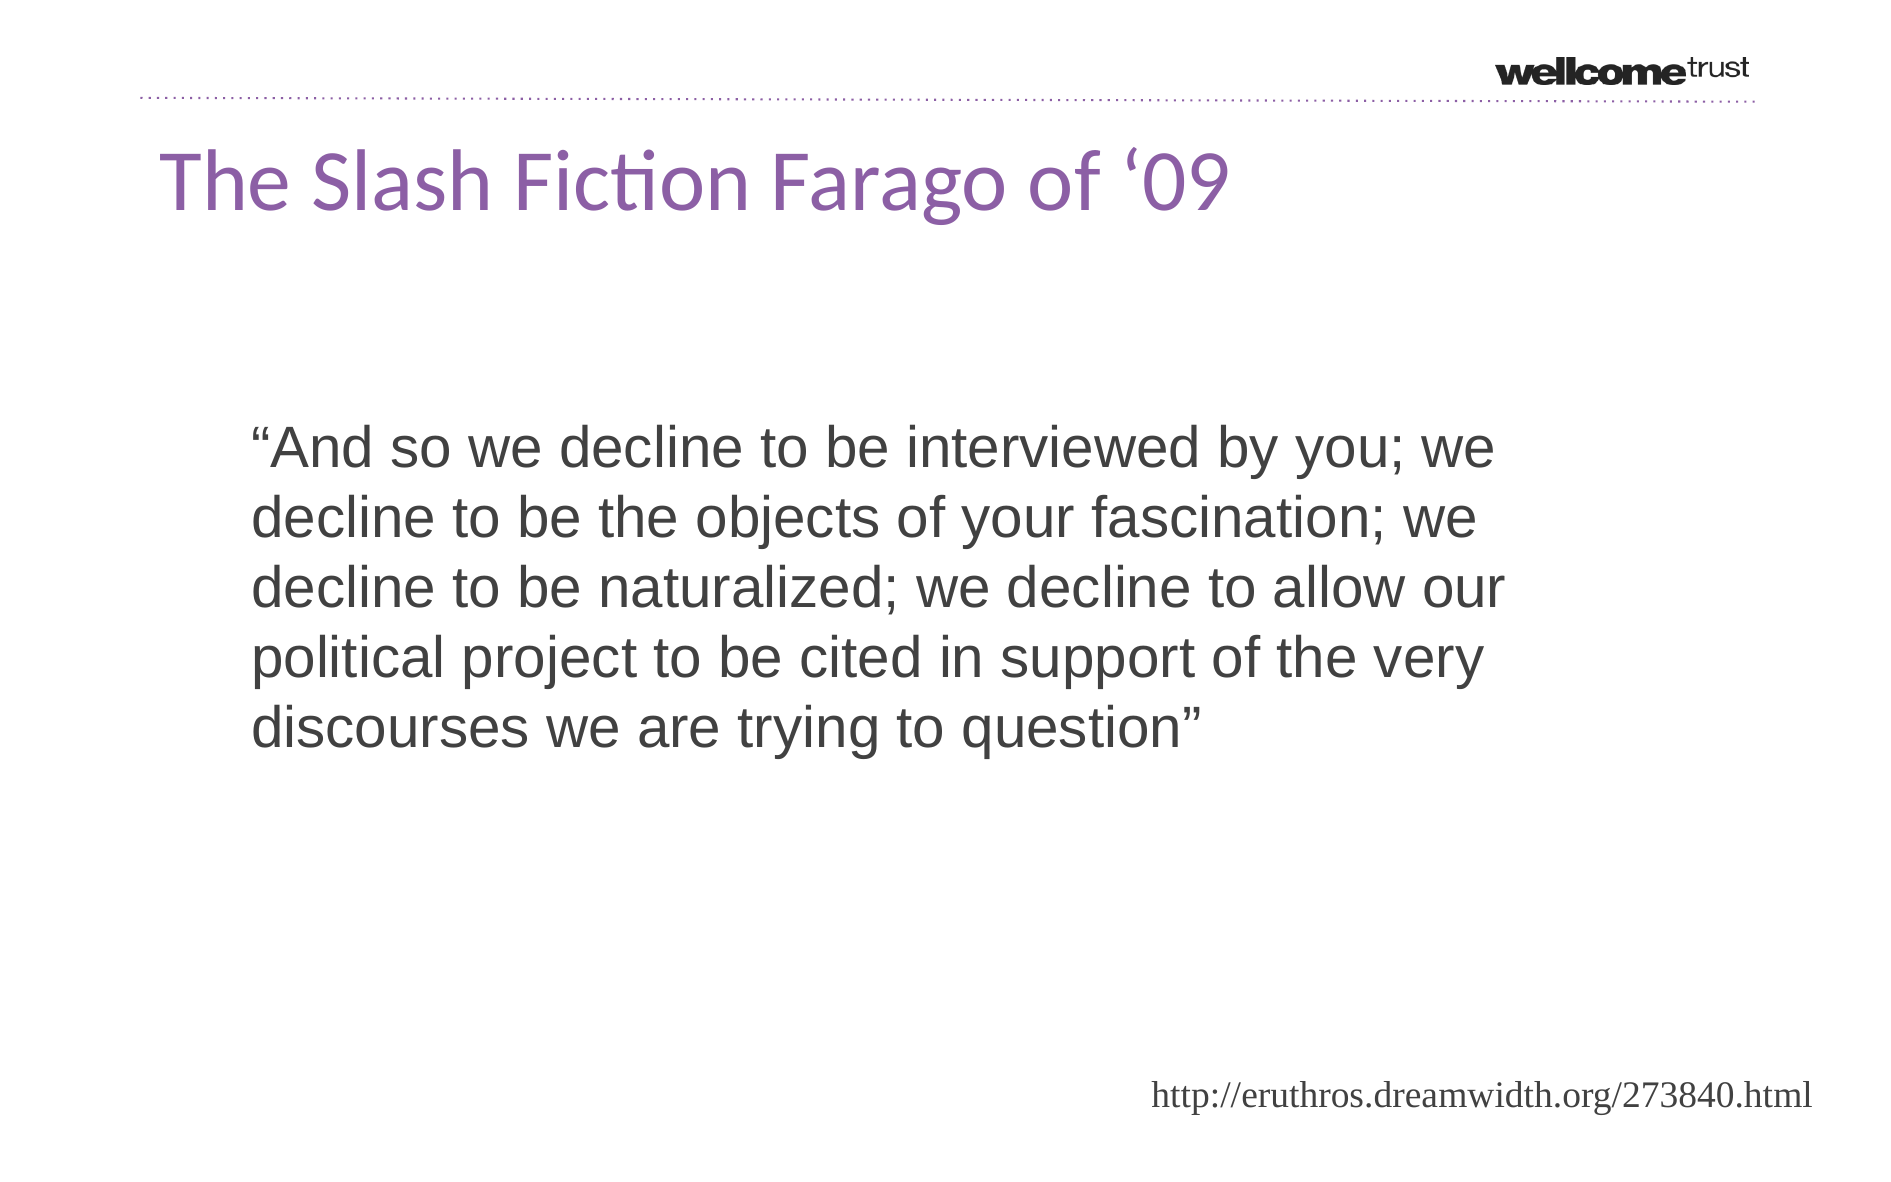

# The Slash Fiction Farago of ‘09
“And so we decline to be interviewed by you; we decline to be the objects of your fascination; we decline to be naturalized; we decline to allow our political project to be cited in support of the very discourses we are trying to question”
http://eruthros.dreamwidth.org/273840.html